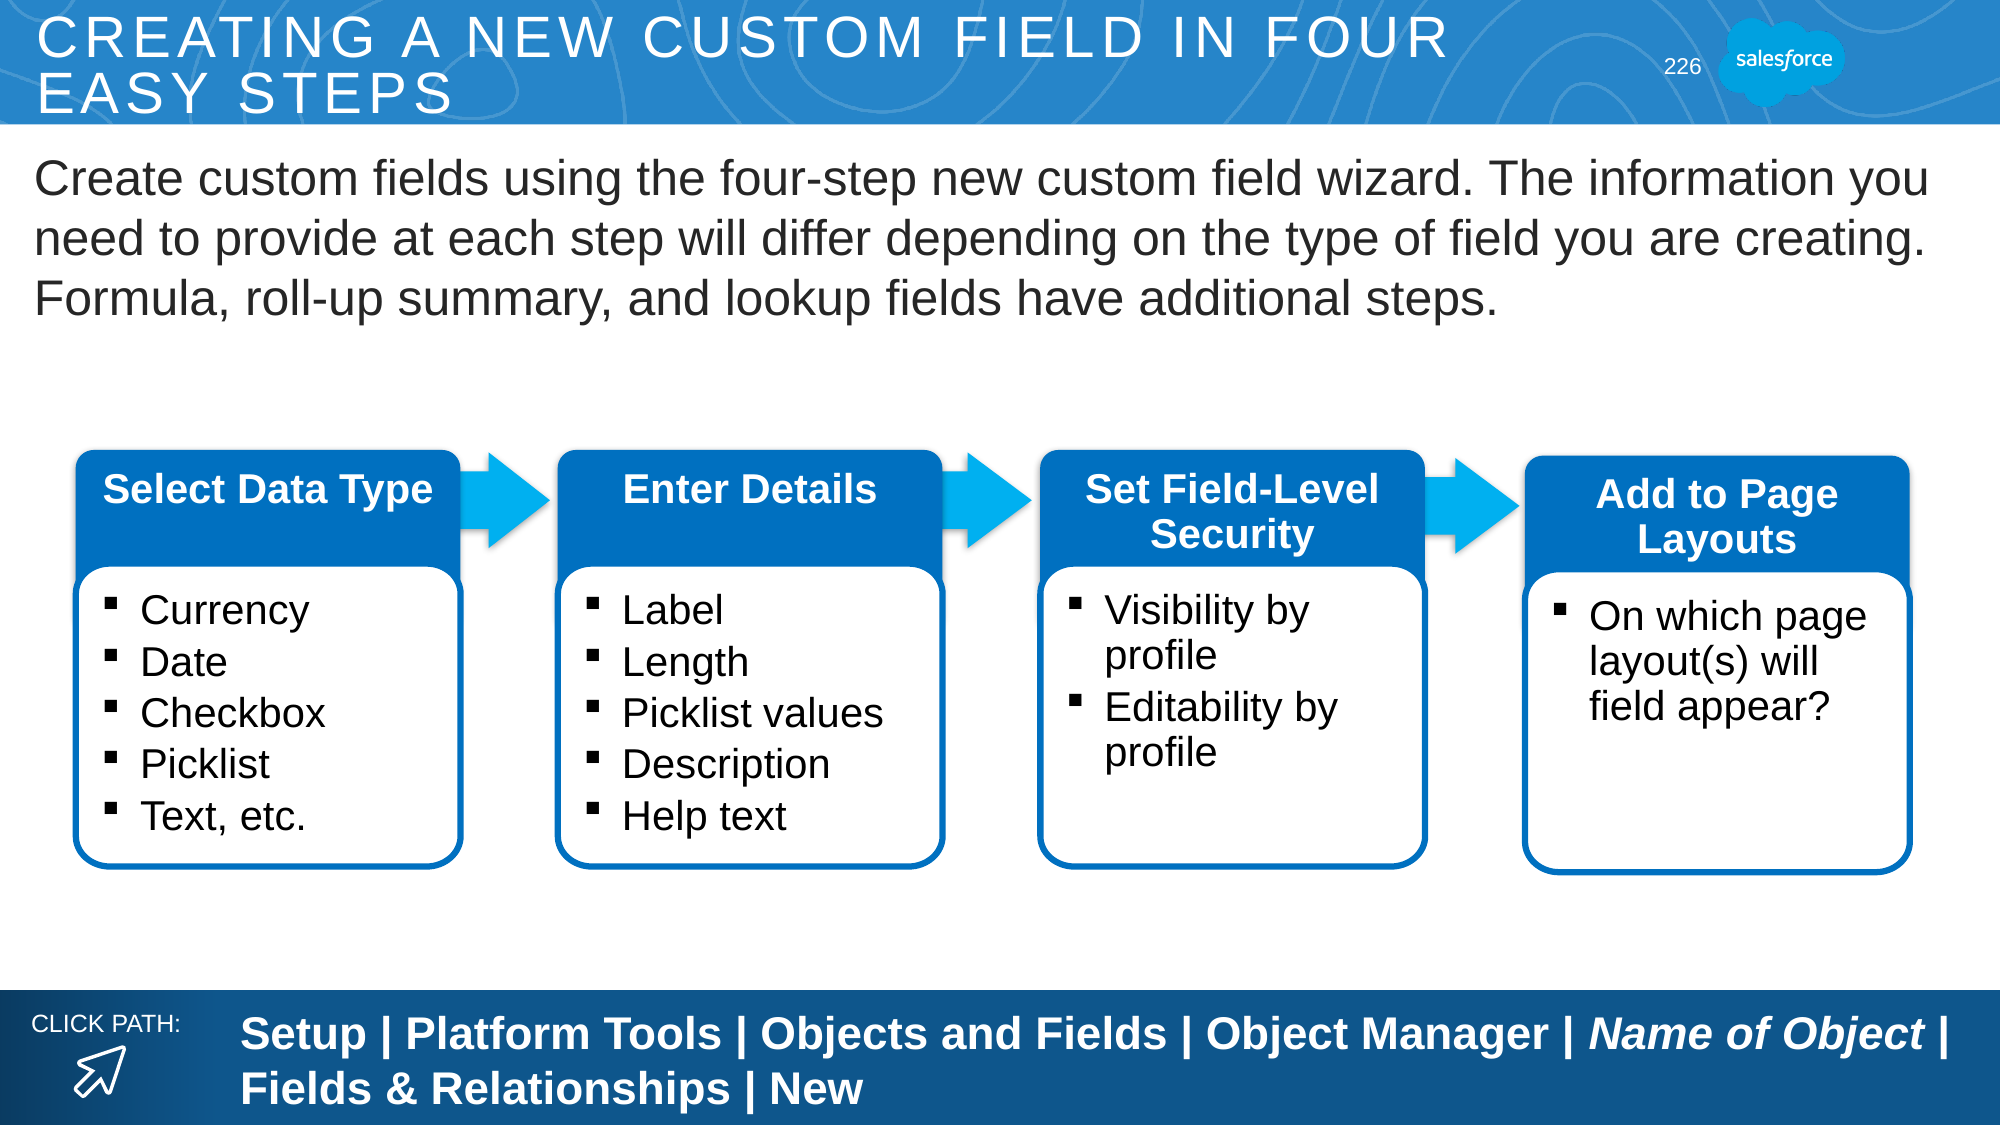

# Creating a New Custom Field in Four Easy Steps
226
Create custom fields using the four-step new custom field wizard. The information you need to provide at each step will differ depending on the type of field you are creating. Formula, roll-up summary, and lookup fields have additional steps.
Select Data Type
Enter Details
Set Field-Level Security

Add to Page Layouts

Currency
Date
Checkbox
Picklist
Text, etc.
Label
Length
Picklist values
Description
Help text
Visibility by profile
Editability by profile
On which page layout(s) will field appear?
Setup | Platform Tools | Objects and Fields | Object Manager | Name of Object | Fields & Relationships | New
CLICK PATH: